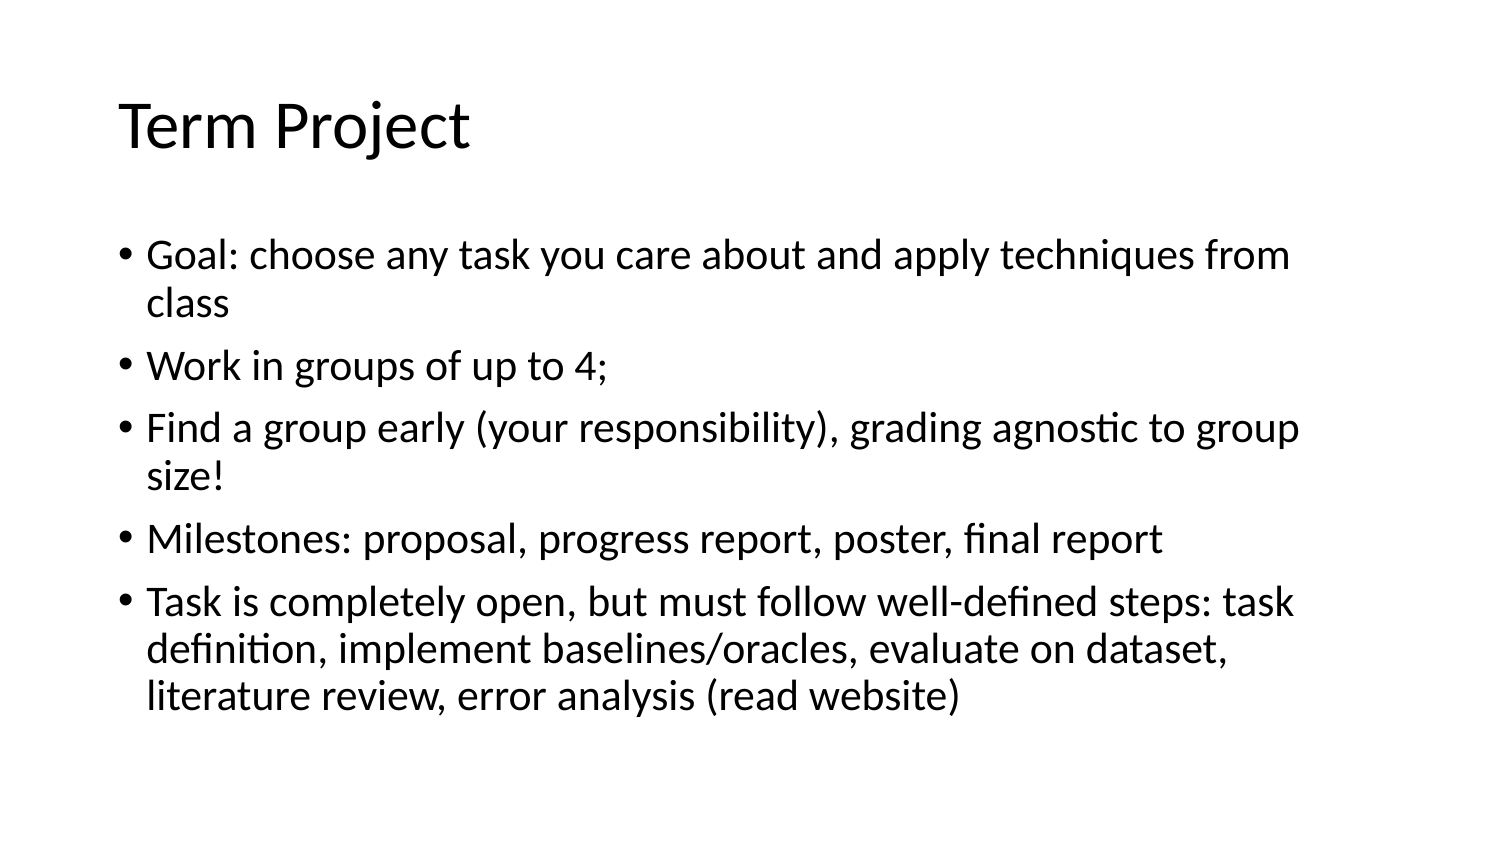

# Term Project
Goal: choose any task you care about and apply techniques from class
Work in groups of up to 4;
Find a group early (your responsibility), grading agnostic to group size!
Milestones: proposal, progress report, poster, final report
Task is completely open, but must follow well-defined steps: task definition, implement baselines/oracles, evaluate on dataset, literature review, error analysis (read website)